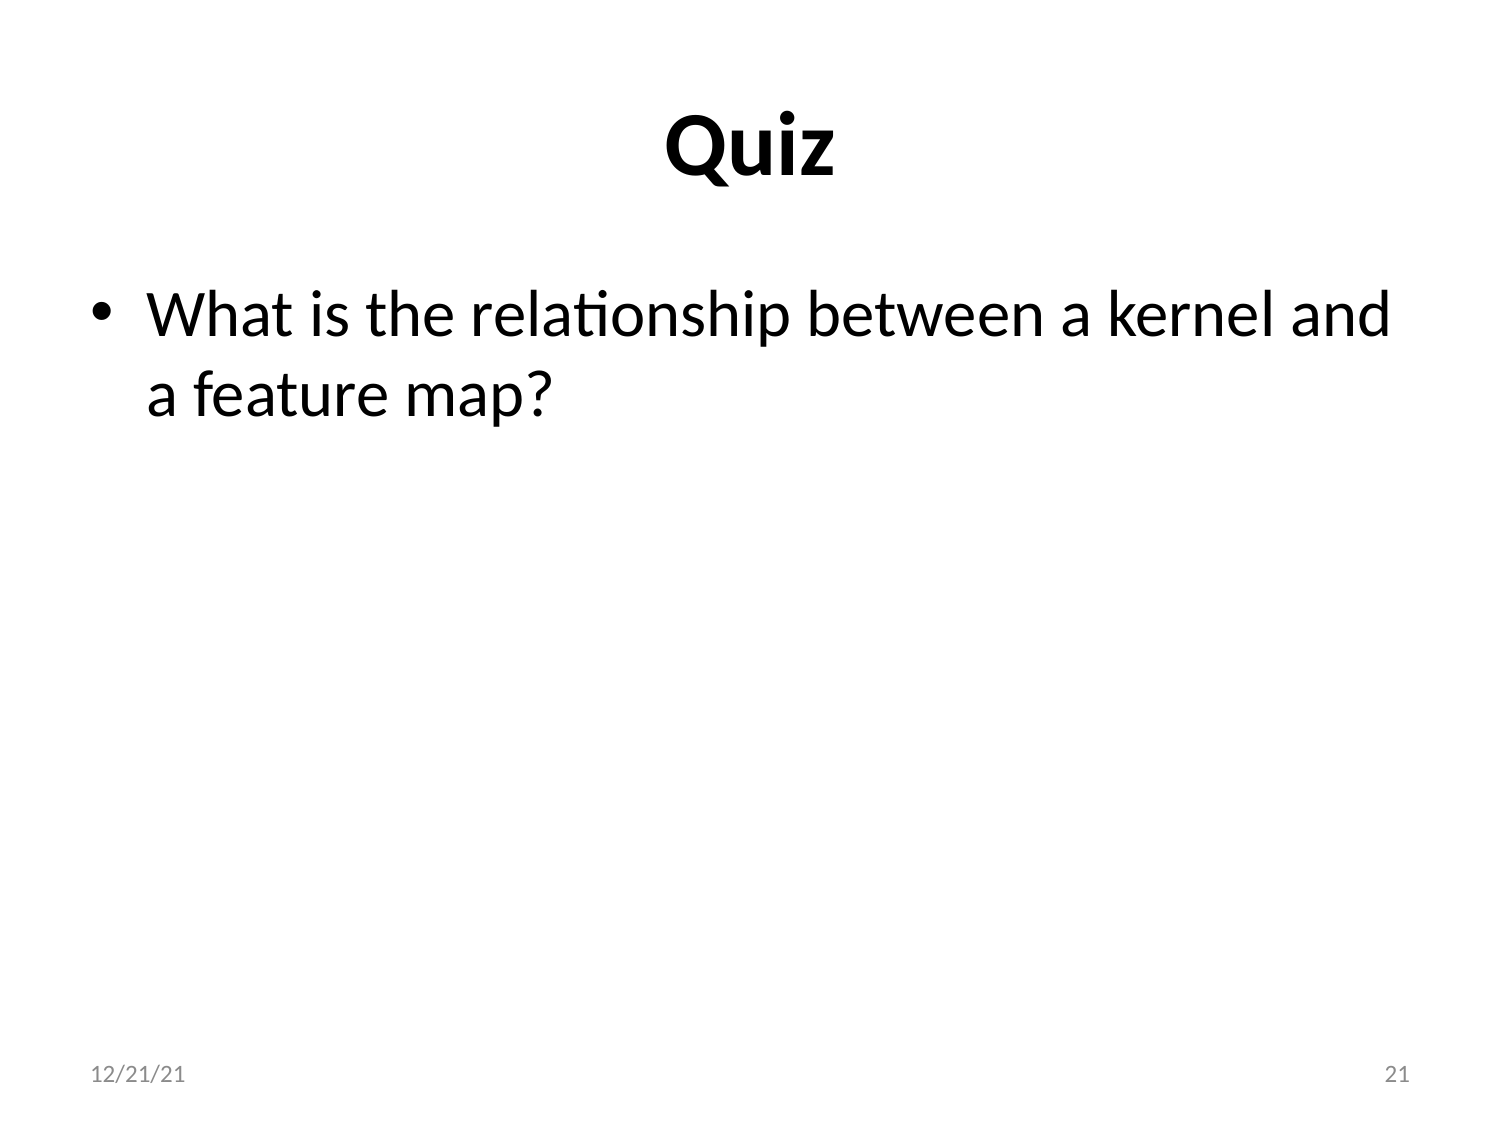

# Quiz
What is the relationship between a kernel and a feature map?
12/21/21
21